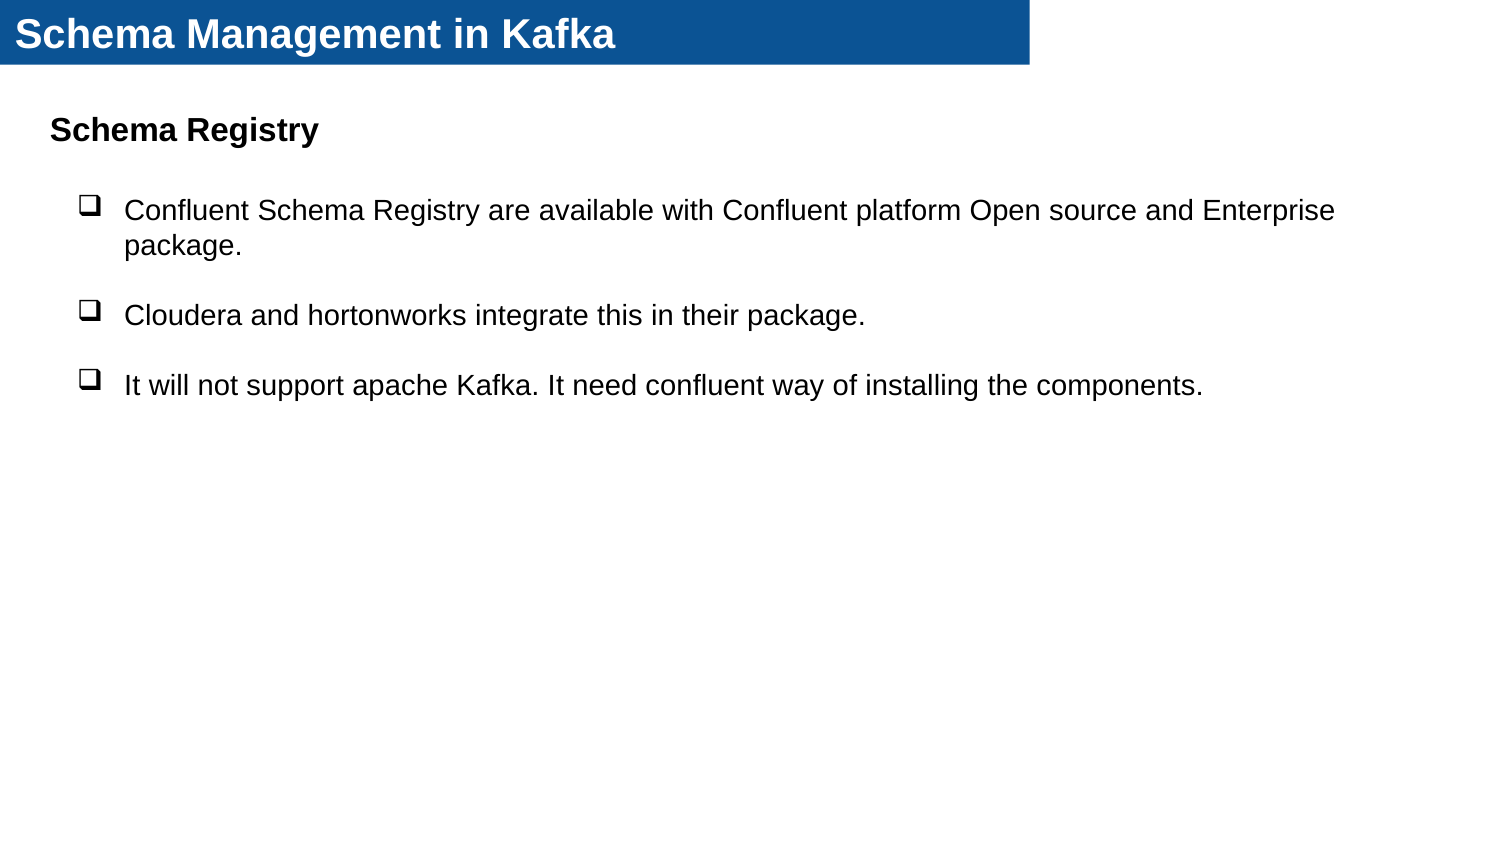

Schema Management in Kafka

Schema Registry
Confluent Schema Registry are available with Confluent platform Open source and Enterprise package.

Cloudera and hortonworks integrate this in their package.

It will not support apache Kafka. It need confluent way of installing the components.